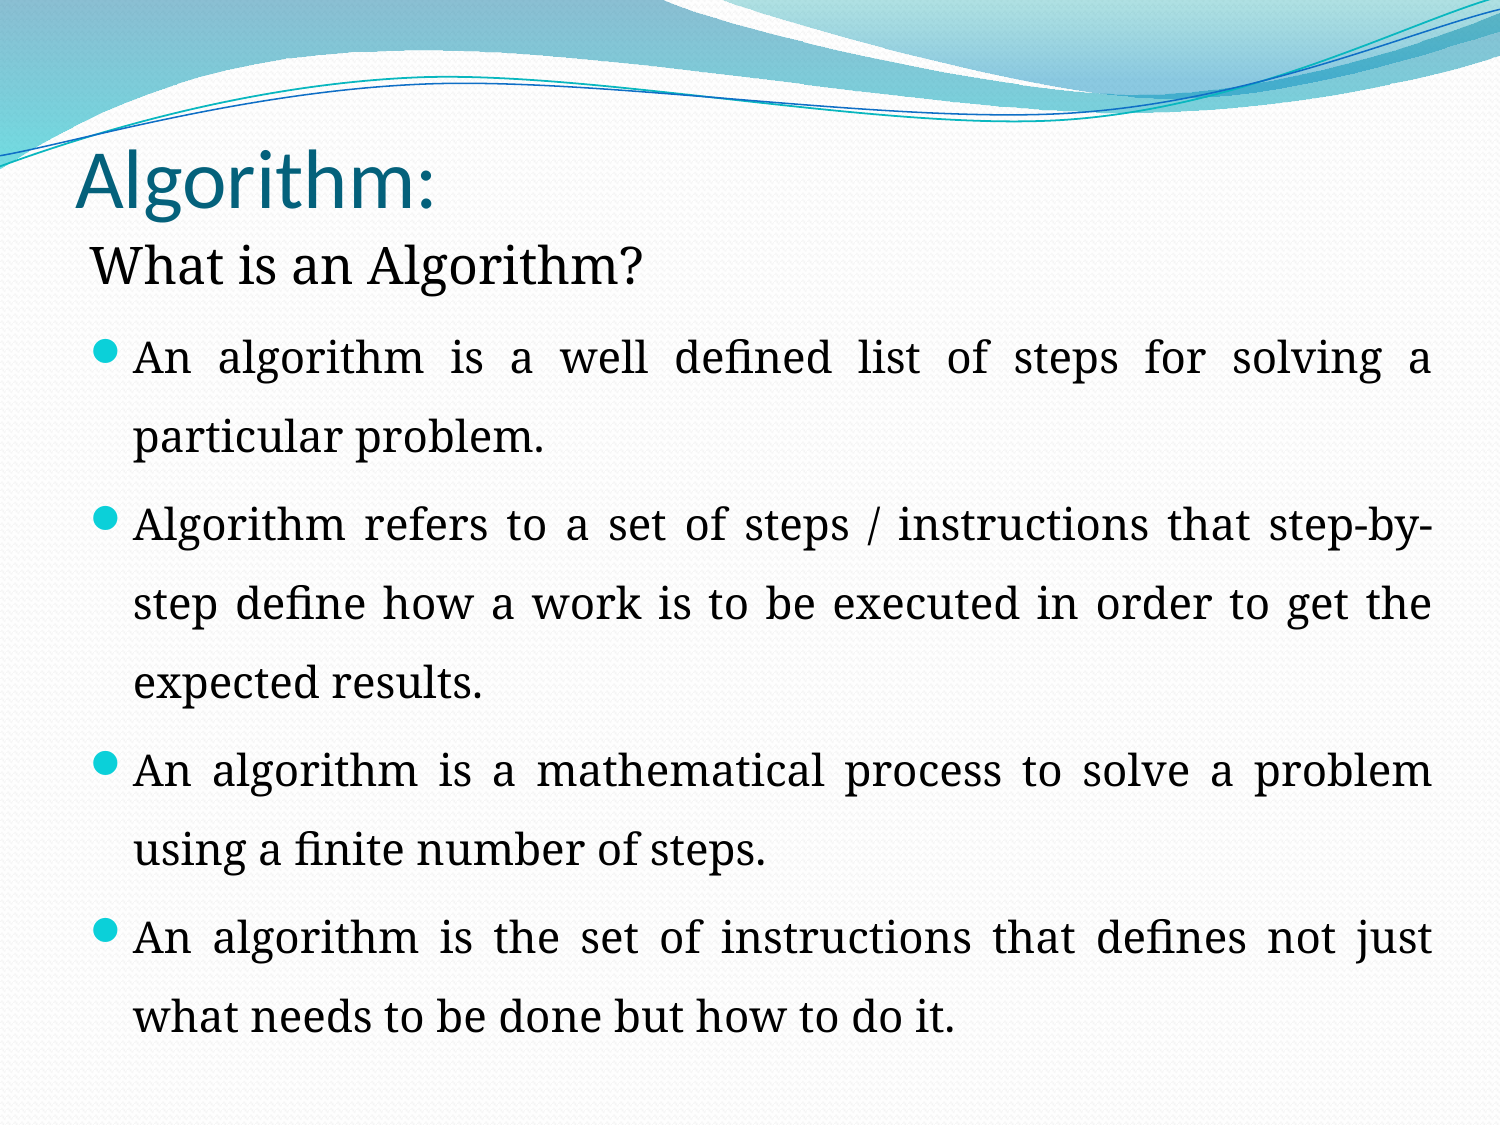

# Algorithm:
What is an Algorithm?
An algorithm is a well defined list of steps for solving a particular problem.
Algorithm refers to a set of steps / instructions that step-by-step define how a work is to be executed in order to get the expected results.
An algorithm is a mathematical process to solve a problem using a finite number of steps.
An algorithm is the set of instructions that defines not just what needs to be done but how to do it.